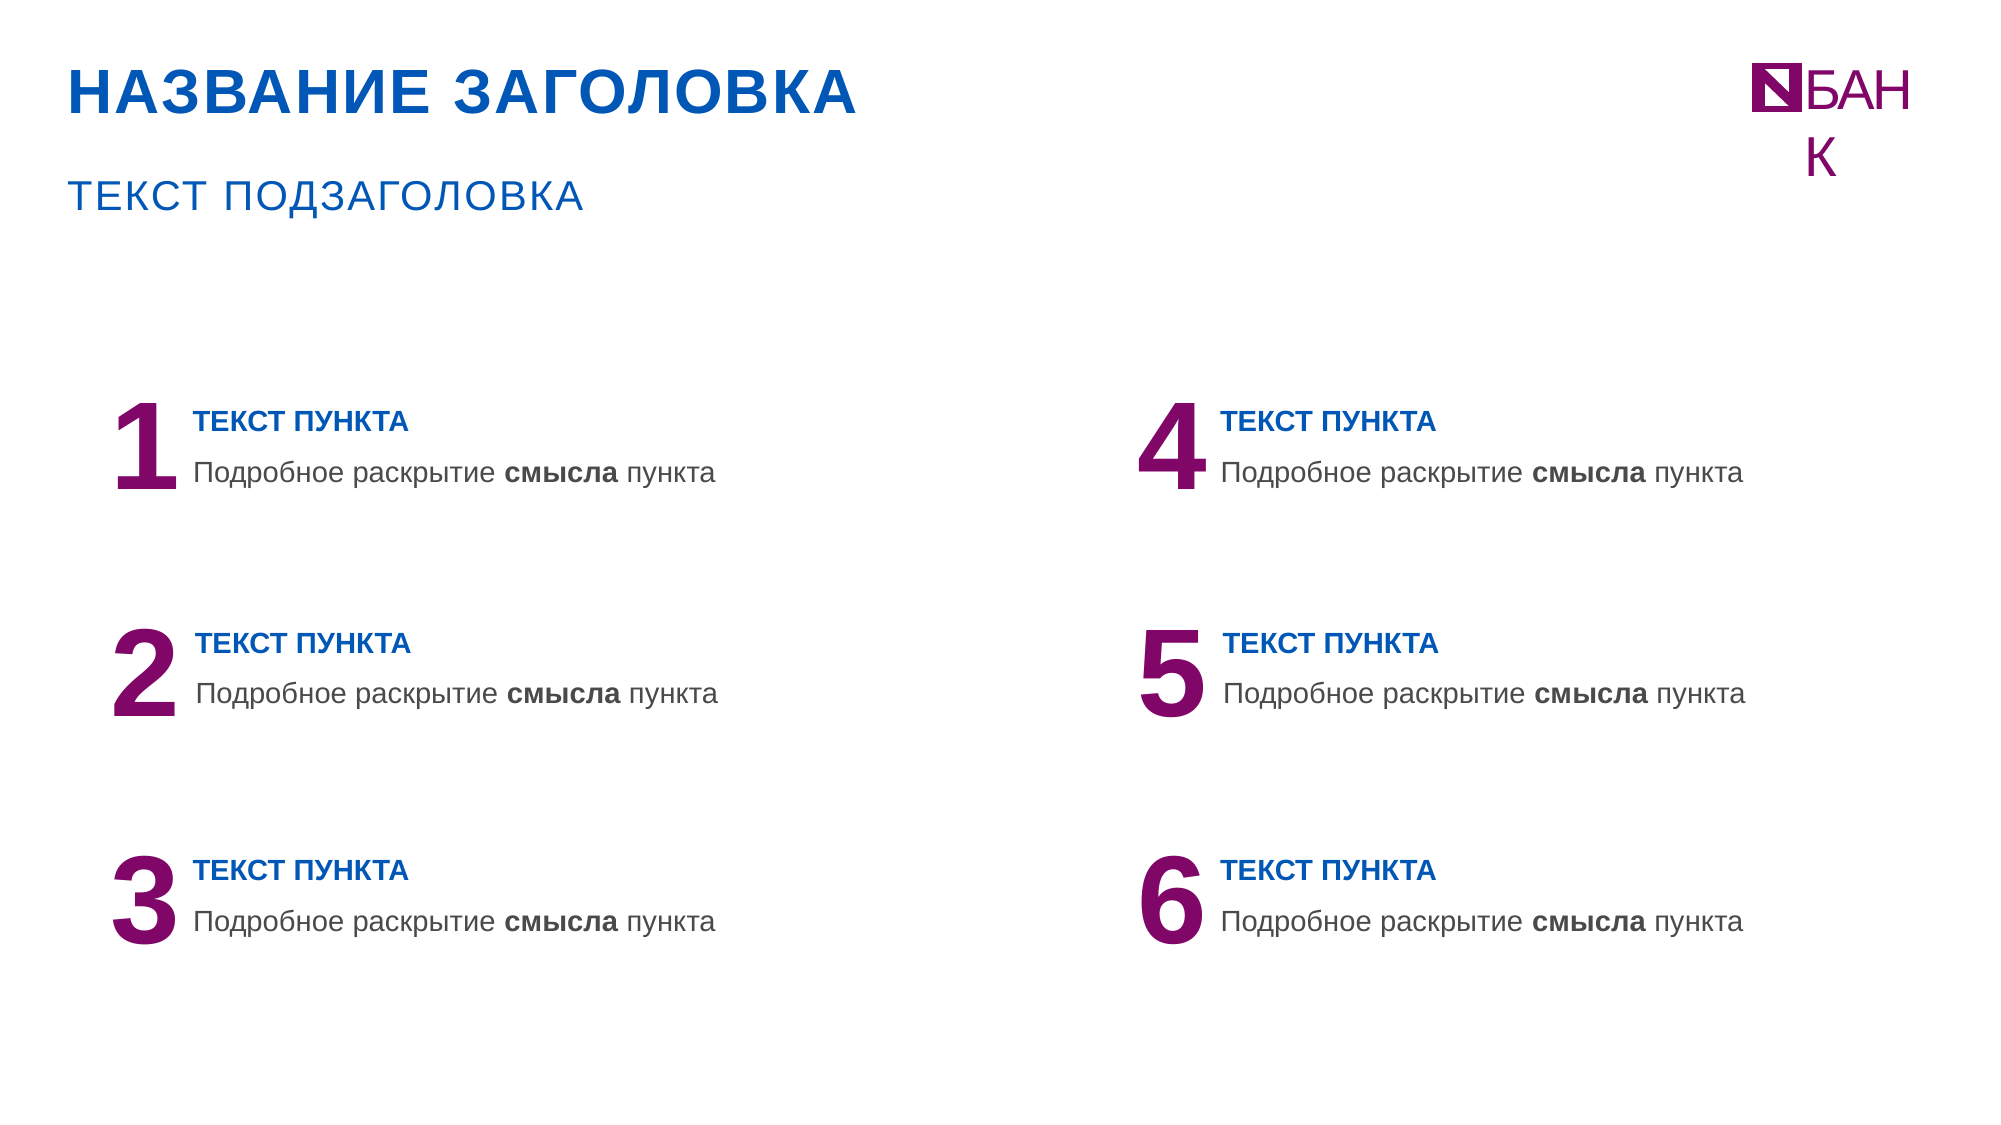

НАЗВАНИЕ ЗАГОЛОВКА
БАНК

ТЕКСТ ПОДЗАГОЛОВКА
1
4
ТЕКСТ ПУНКТА
Подробное раскрытие смысла пункта
ТЕКСТ ПУНКТА
Подробное раскрытие смысла пункта
2
5
ТЕКСТ ПУНКТА
Подробное раскрытие смысла пункта
ТЕКСТ ПУНКТА
Подробное раскрытие смысла пункта
3
6
ТЕКСТ ПУНКТА
Подробное раскрытие смысла пункта
ТЕКСТ ПУНКТА
Подробное раскрытие смысла пункта